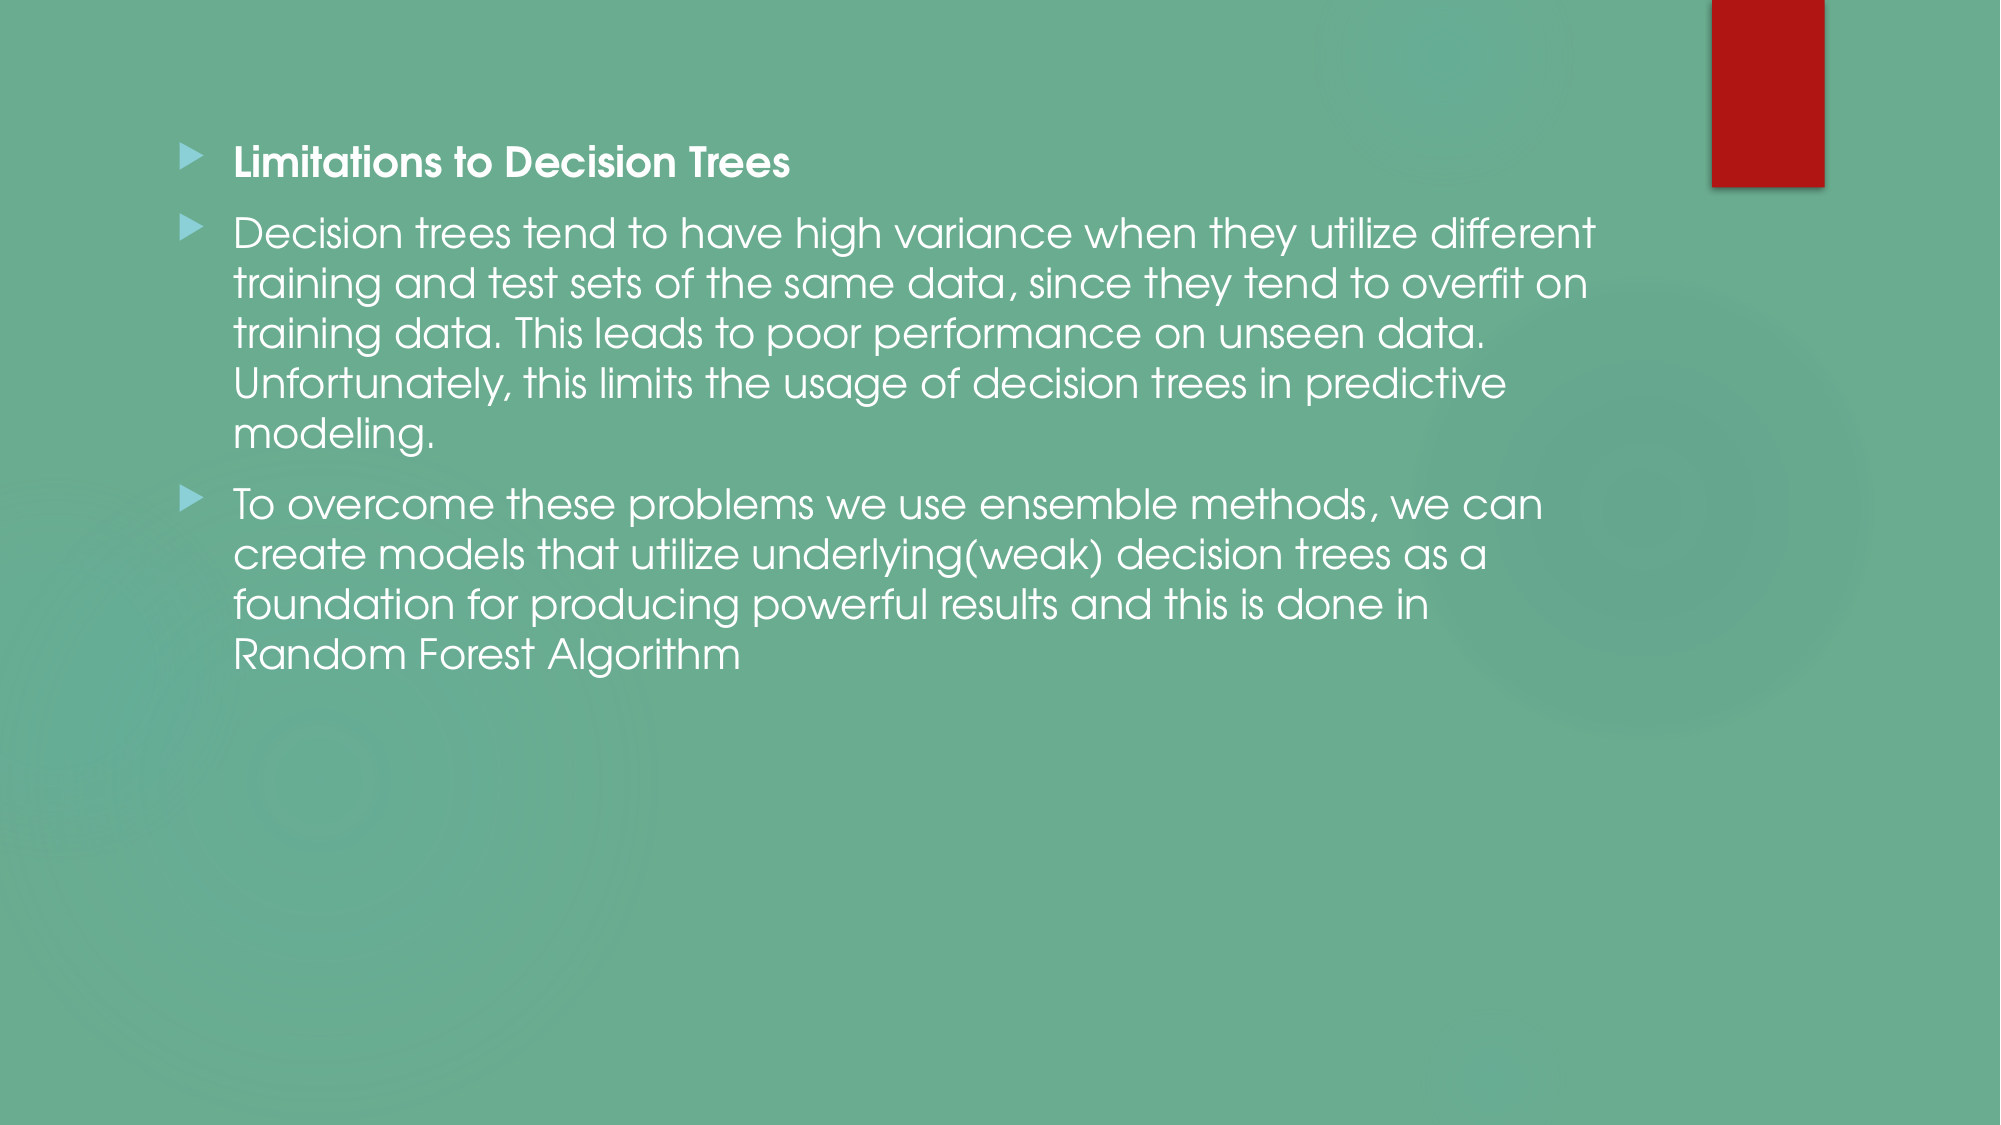

#
Limitations to Decision Trees
Decision trees tend to have high variance when they utilize different training and test sets of the same data, since they tend to overfit on training data. This leads to poor performance on unseen data. Unfortunately, this limits the usage of decision trees in predictive modeling.
To overcome these problems we use ensemble methods, we can create models that utilize underlying(weak) decision trees as a foundation for producing powerful results and this is done in Random Forest Algorithm